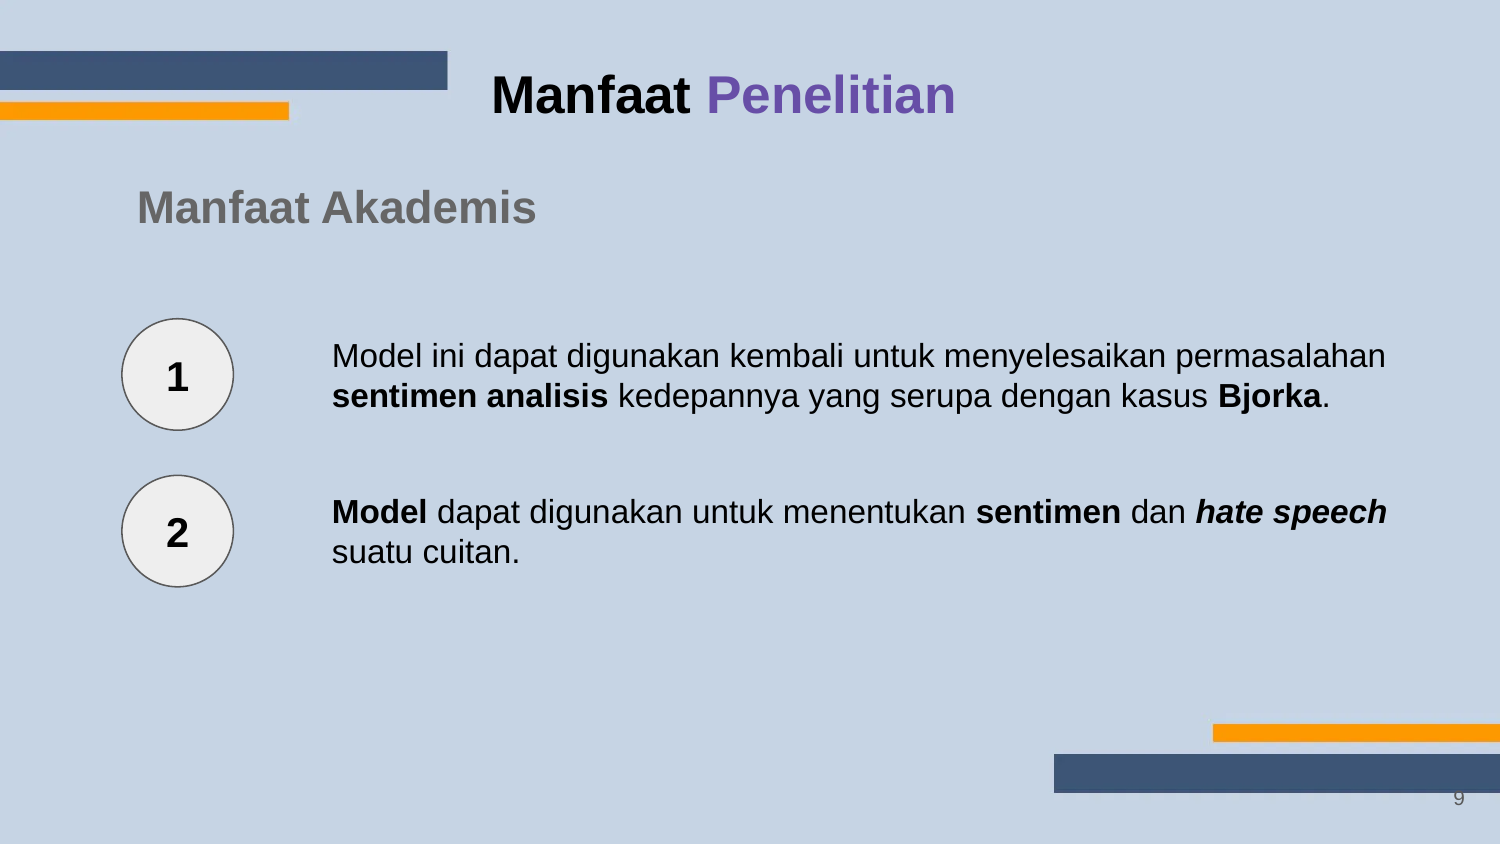

# Manfaat Penelitian
Manfaat Akademis
1
Model ini dapat digunakan kembali untuk menyelesaikan permasalahan sentimen analisis kedepannya yang serupa dengan kasus Bjorka.
2
Model dapat digunakan untuk menentukan sentimen dan hate speech suatu cuitan.
9